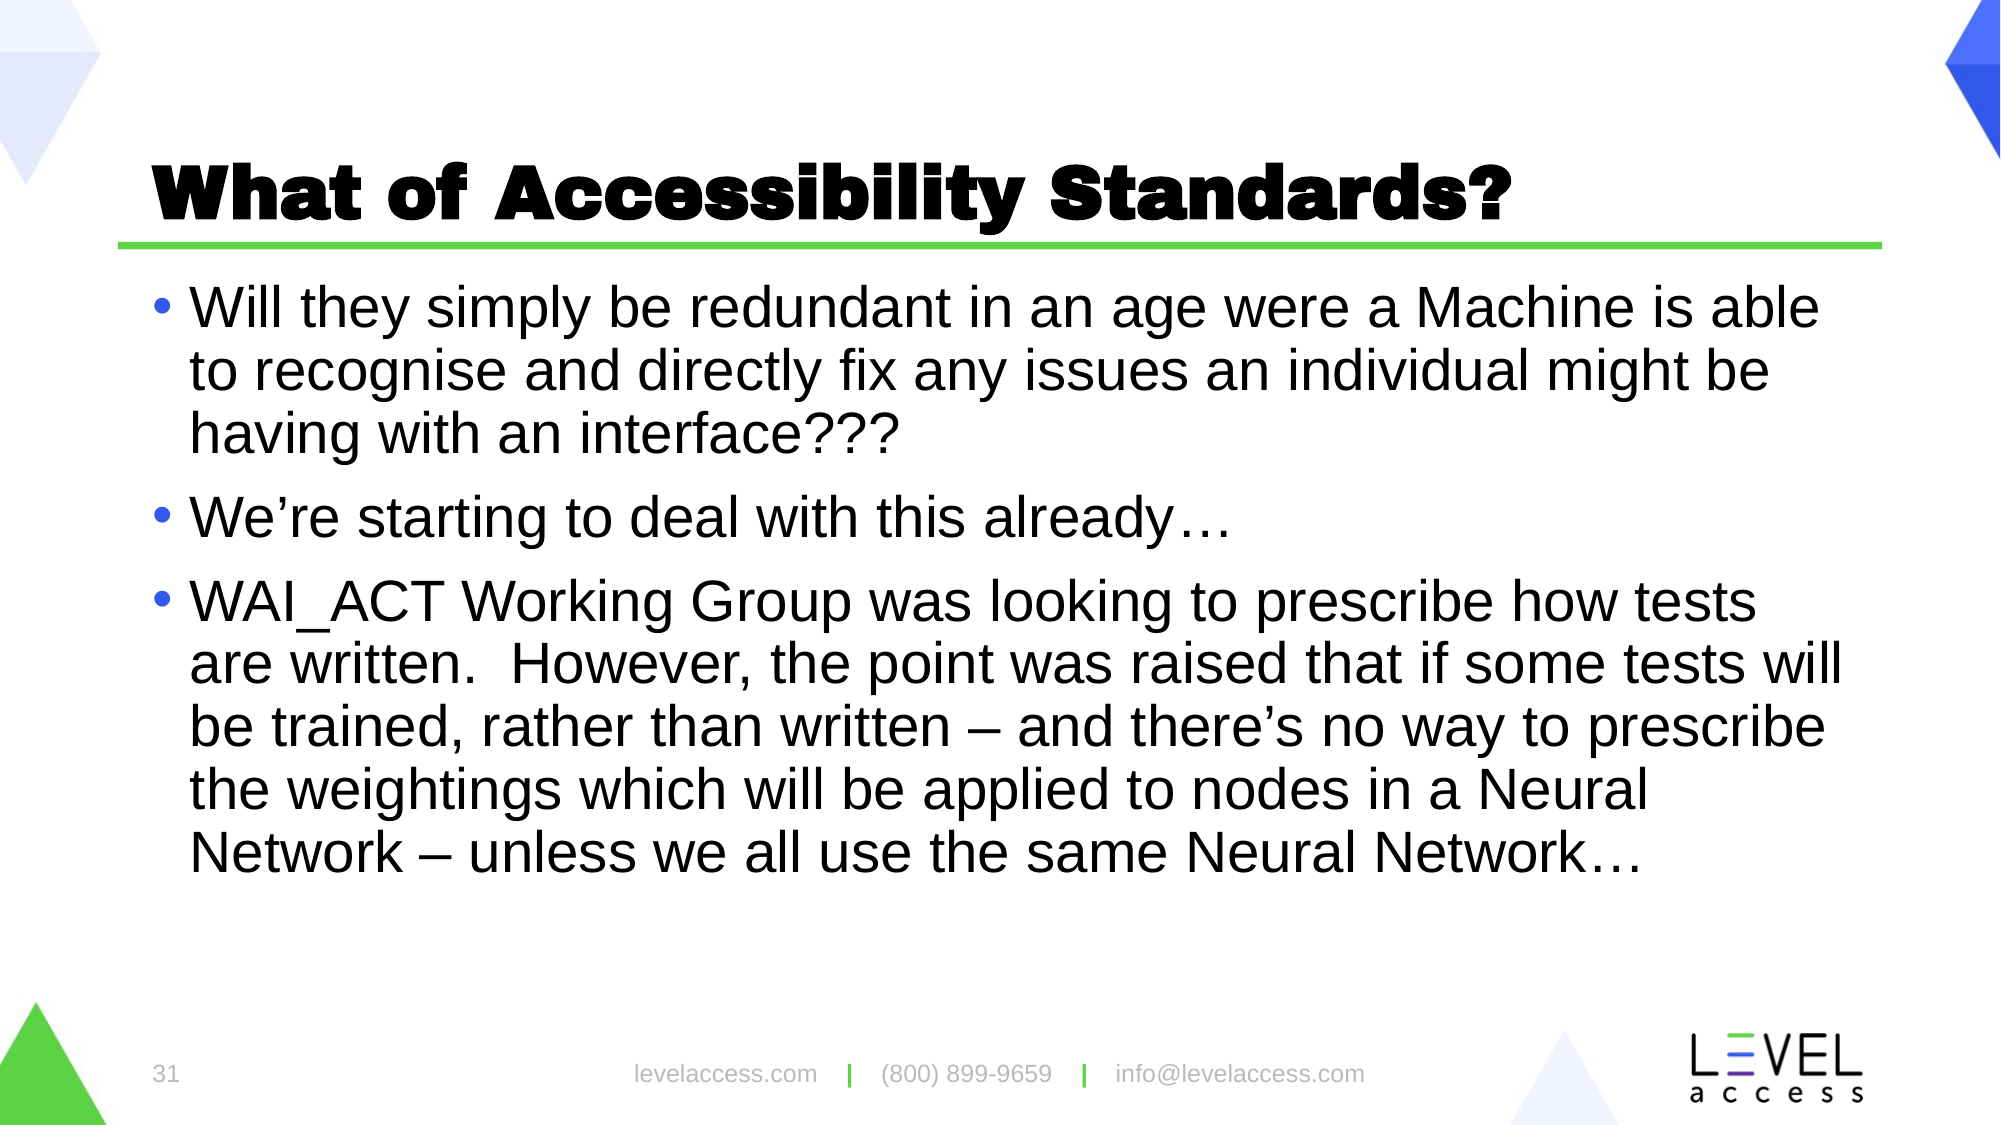

# What of Accessibility Standards?
Will they simply be redundant in an age were a Machine is able to recognise and directly fix any issues an individual might be having with an interface???
We’re starting to deal with this already…
WAI_ACT Working Group was looking to prescribe how tests are written.  However, the point was raised that if some tests will be trained, rather than written – and there’s no way to prescribe the weightings which will be applied to nodes in a Neural Network – unless we all use the same Neural Network…
levelaccess.com    |    (800) 899-9659    |    info@levelaccess.com
31